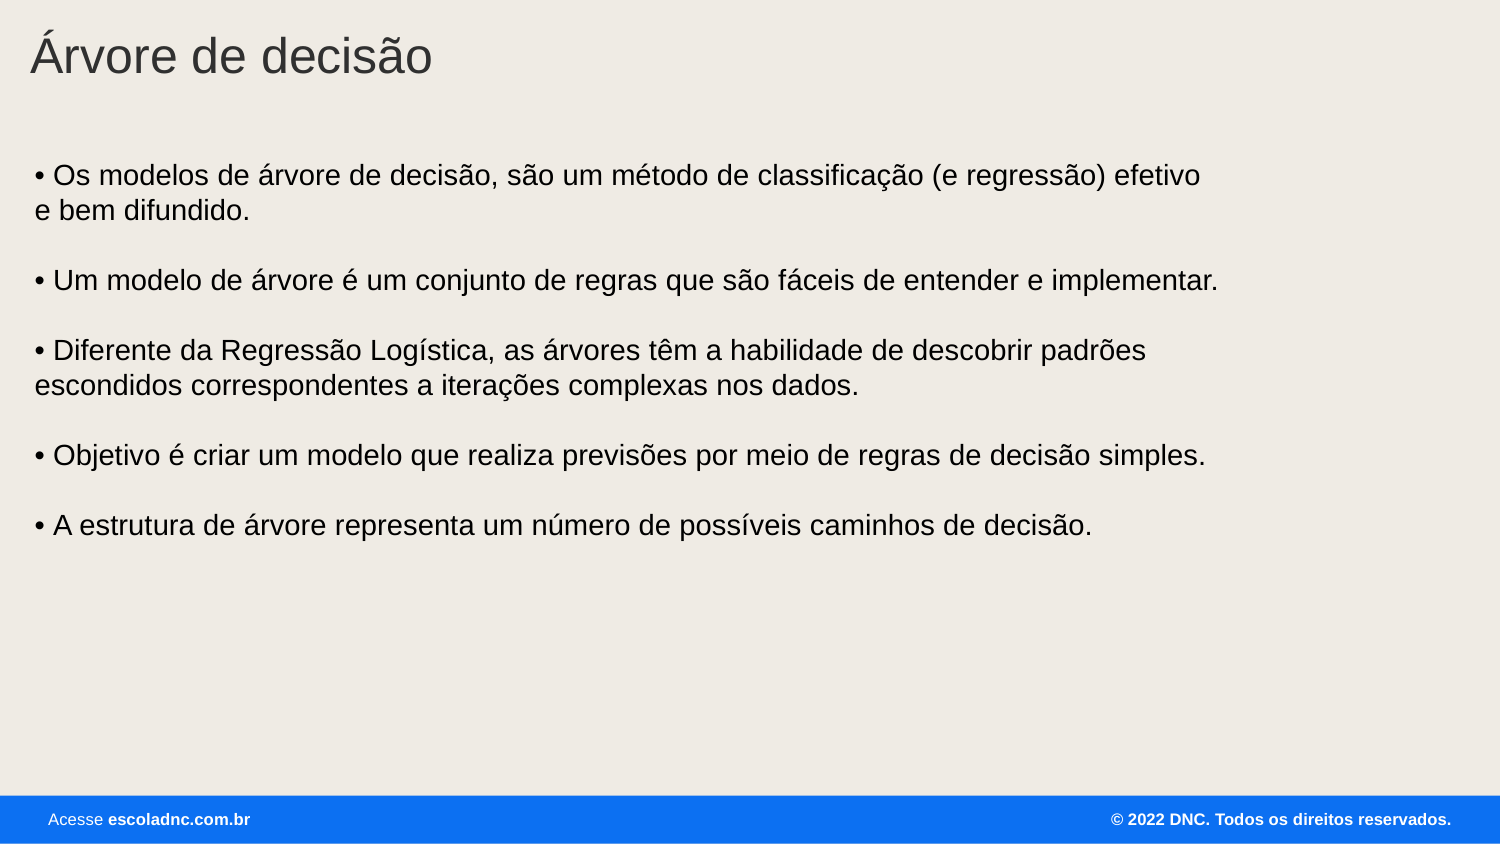

Árvore de decisão
• Os modelos de árvore de decisão, são um método de classificação (e regressão) efetivo e bem difundido.

• Um modelo de árvore é um conjunto de regras que são fáceis de entender e implementar.

• Diferente da Regressão Logística, as árvores têm a habilidade de descobrir padrões escondidos correspondentes a iterações complexas nos dados.

• Objetivo é criar um modelo que realiza previsões por meio de regras de decisão simples.

• A estrutura de árvore representa um número de possíveis caminhos de decisão.